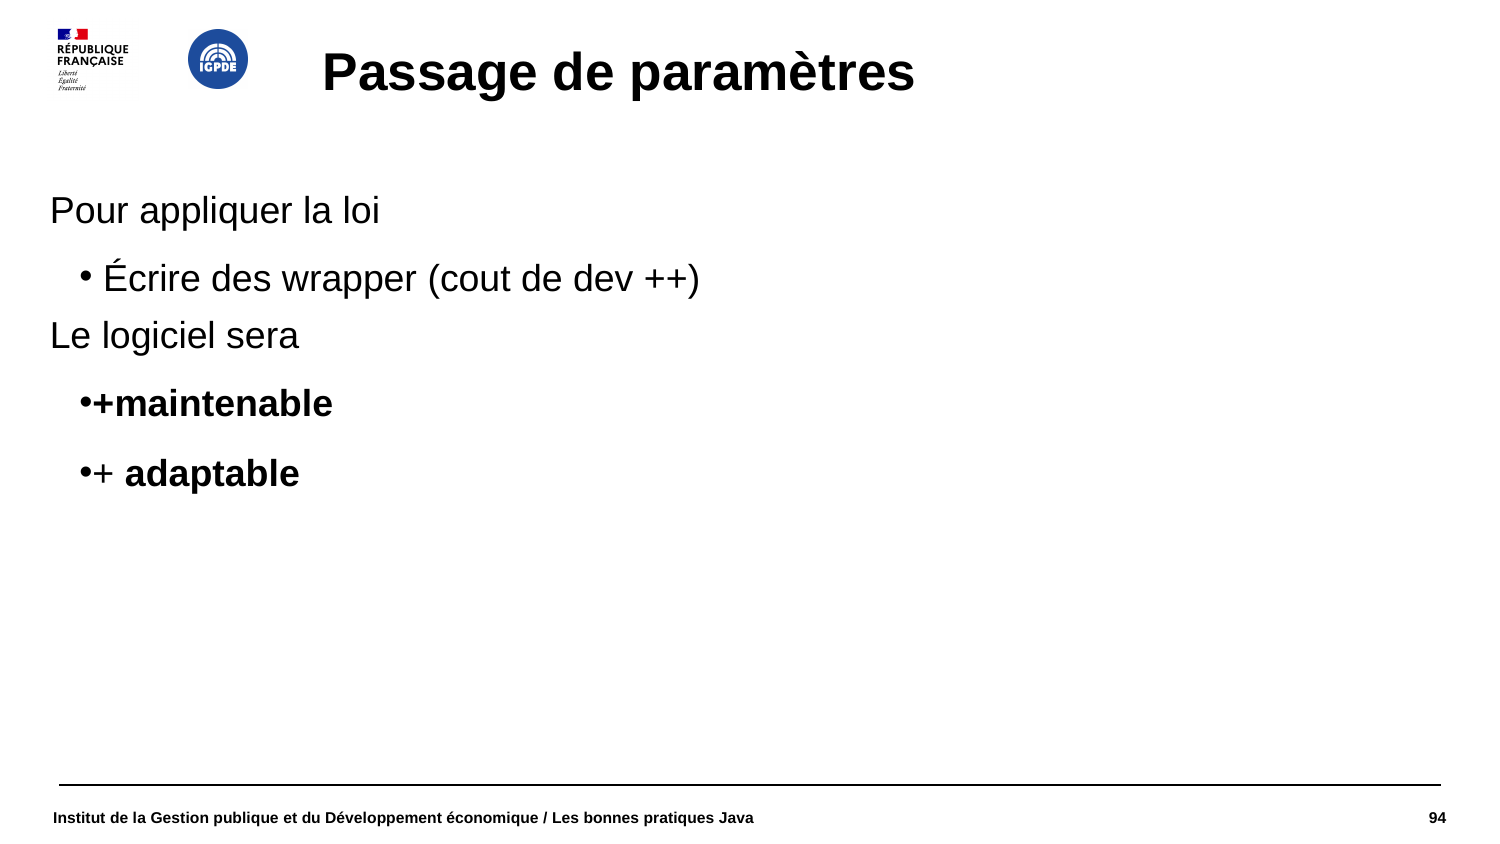

# Passage de paramètres
Pour appliquer la loi
 Écrire des wrapper (cout de dev ++)
Le logiciel sera
+maintenable
+ adaptable
Institut de la Gestion publique et du Développement économique / Les bonnes pratiques Java
94